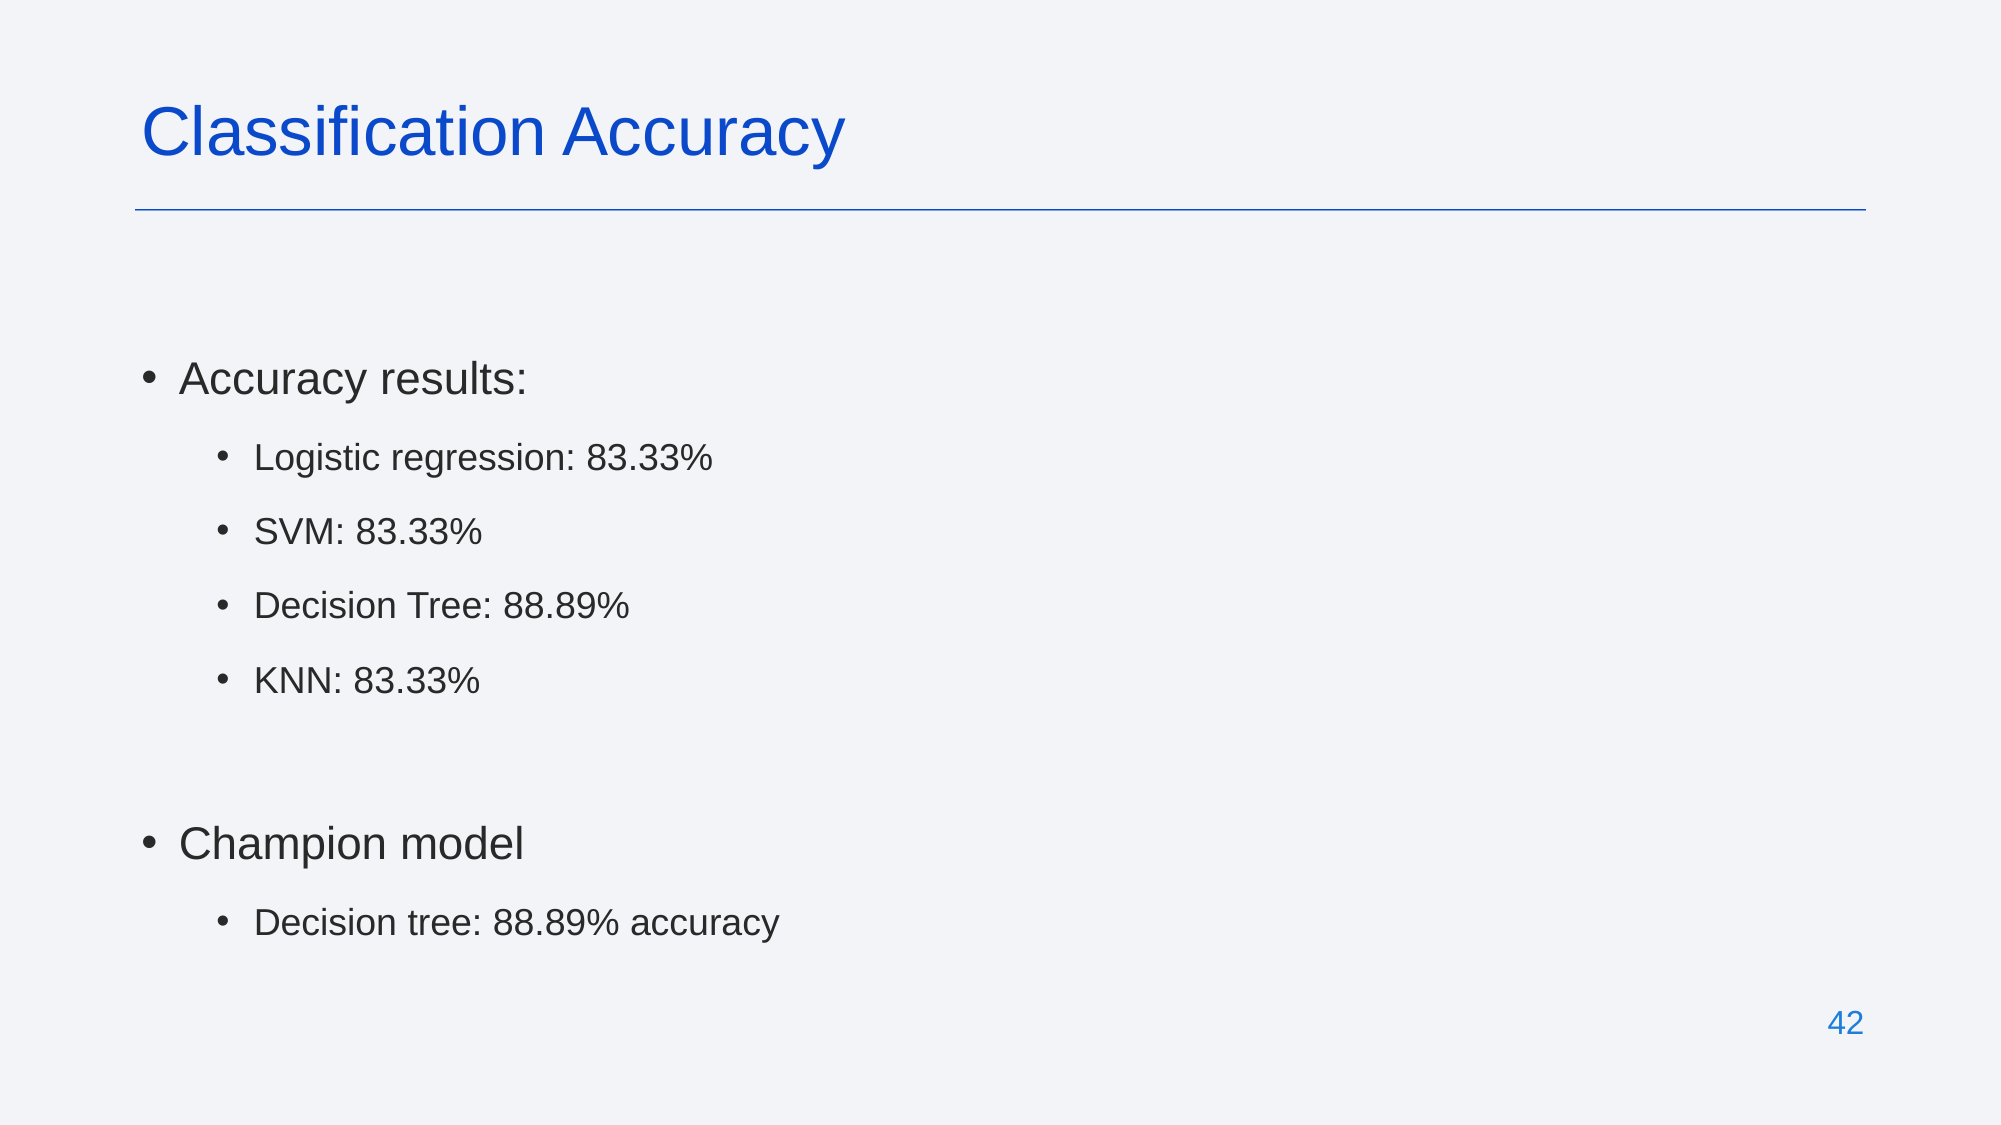

Classification Accuracy
Accuracy results:
Logistic regression: 83.33%
SVM: 83.33%
Decision Tree: 88.89%
KNN: 83.33%

Champion model
Decision tree: 88.89% accuracy
42